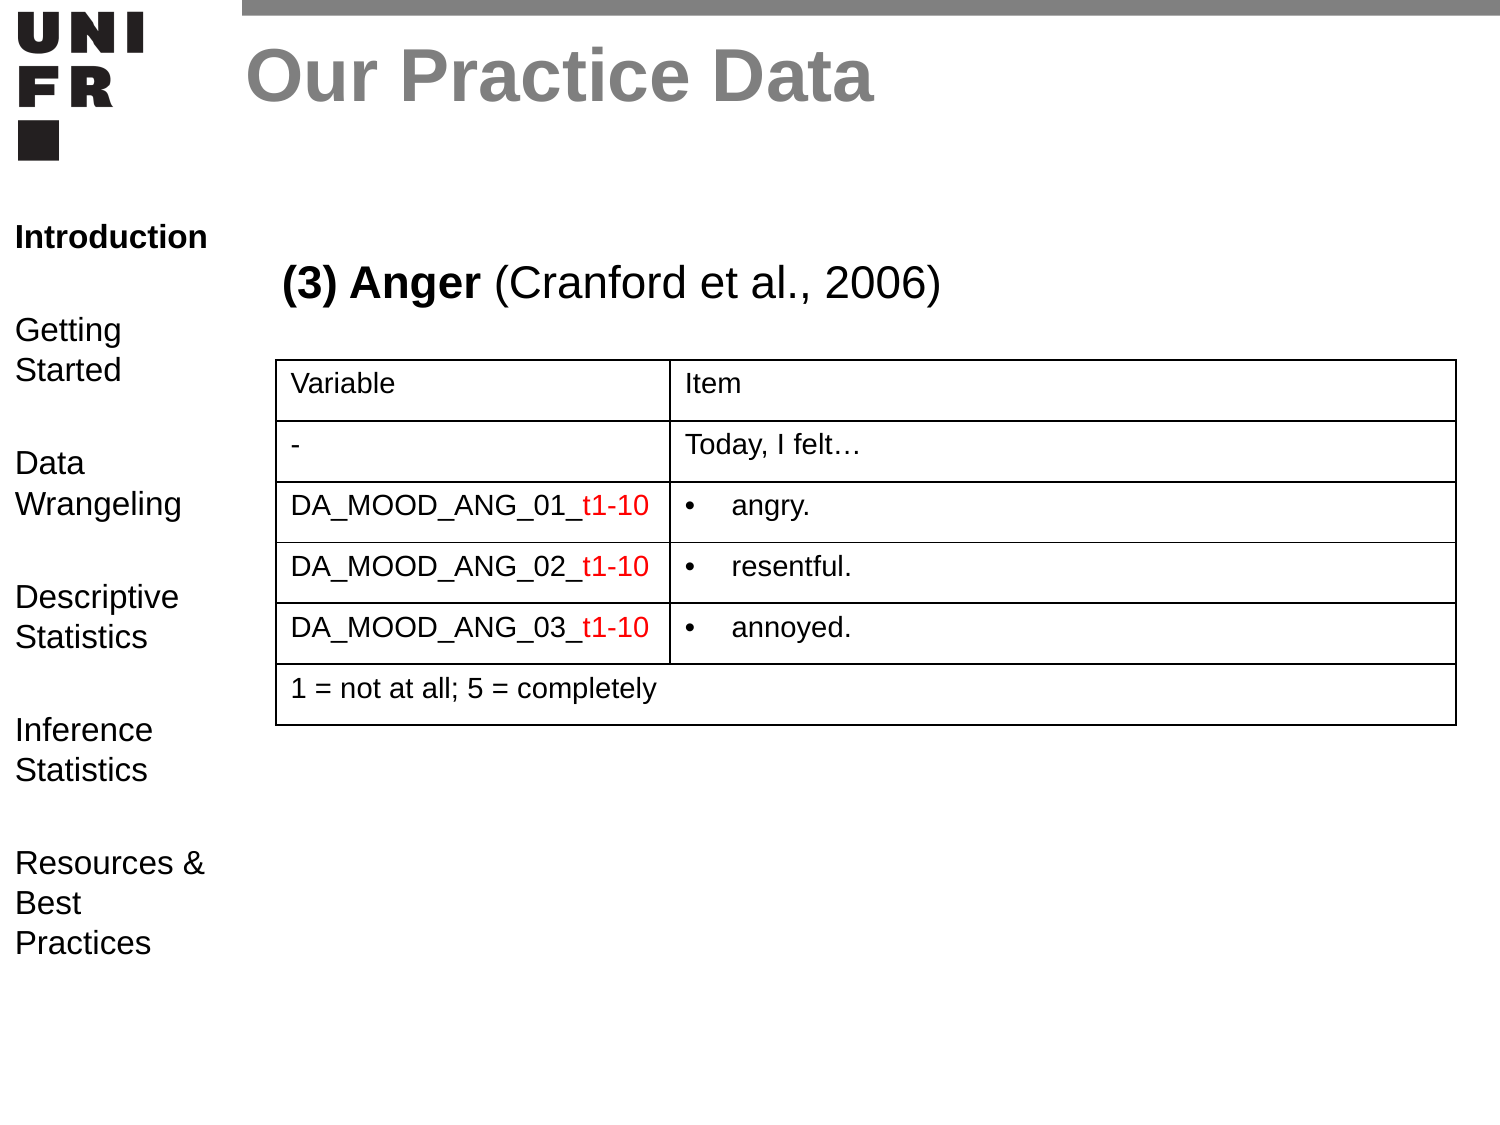

Our Practice Data
Introduction

Getting Started

Data Wrangeling

Descriptive Statistics

Inference Statistics

Resources & Best Practices

# (3) Anger (Cranford et al., 2006)
| Variable | Item |
| --- | --- |
| - | Today, I felt… |
| DA\_MOOD\_ANG\_01\_t1-10 | angry. |
| DA\_MOOD\_ANG\_02\_t1-10 | resentful. |
| DA\_MOOD\_ANG\_03\_t1-10 | annoyed. |
| 1 = not at all; 5 = completely |  |